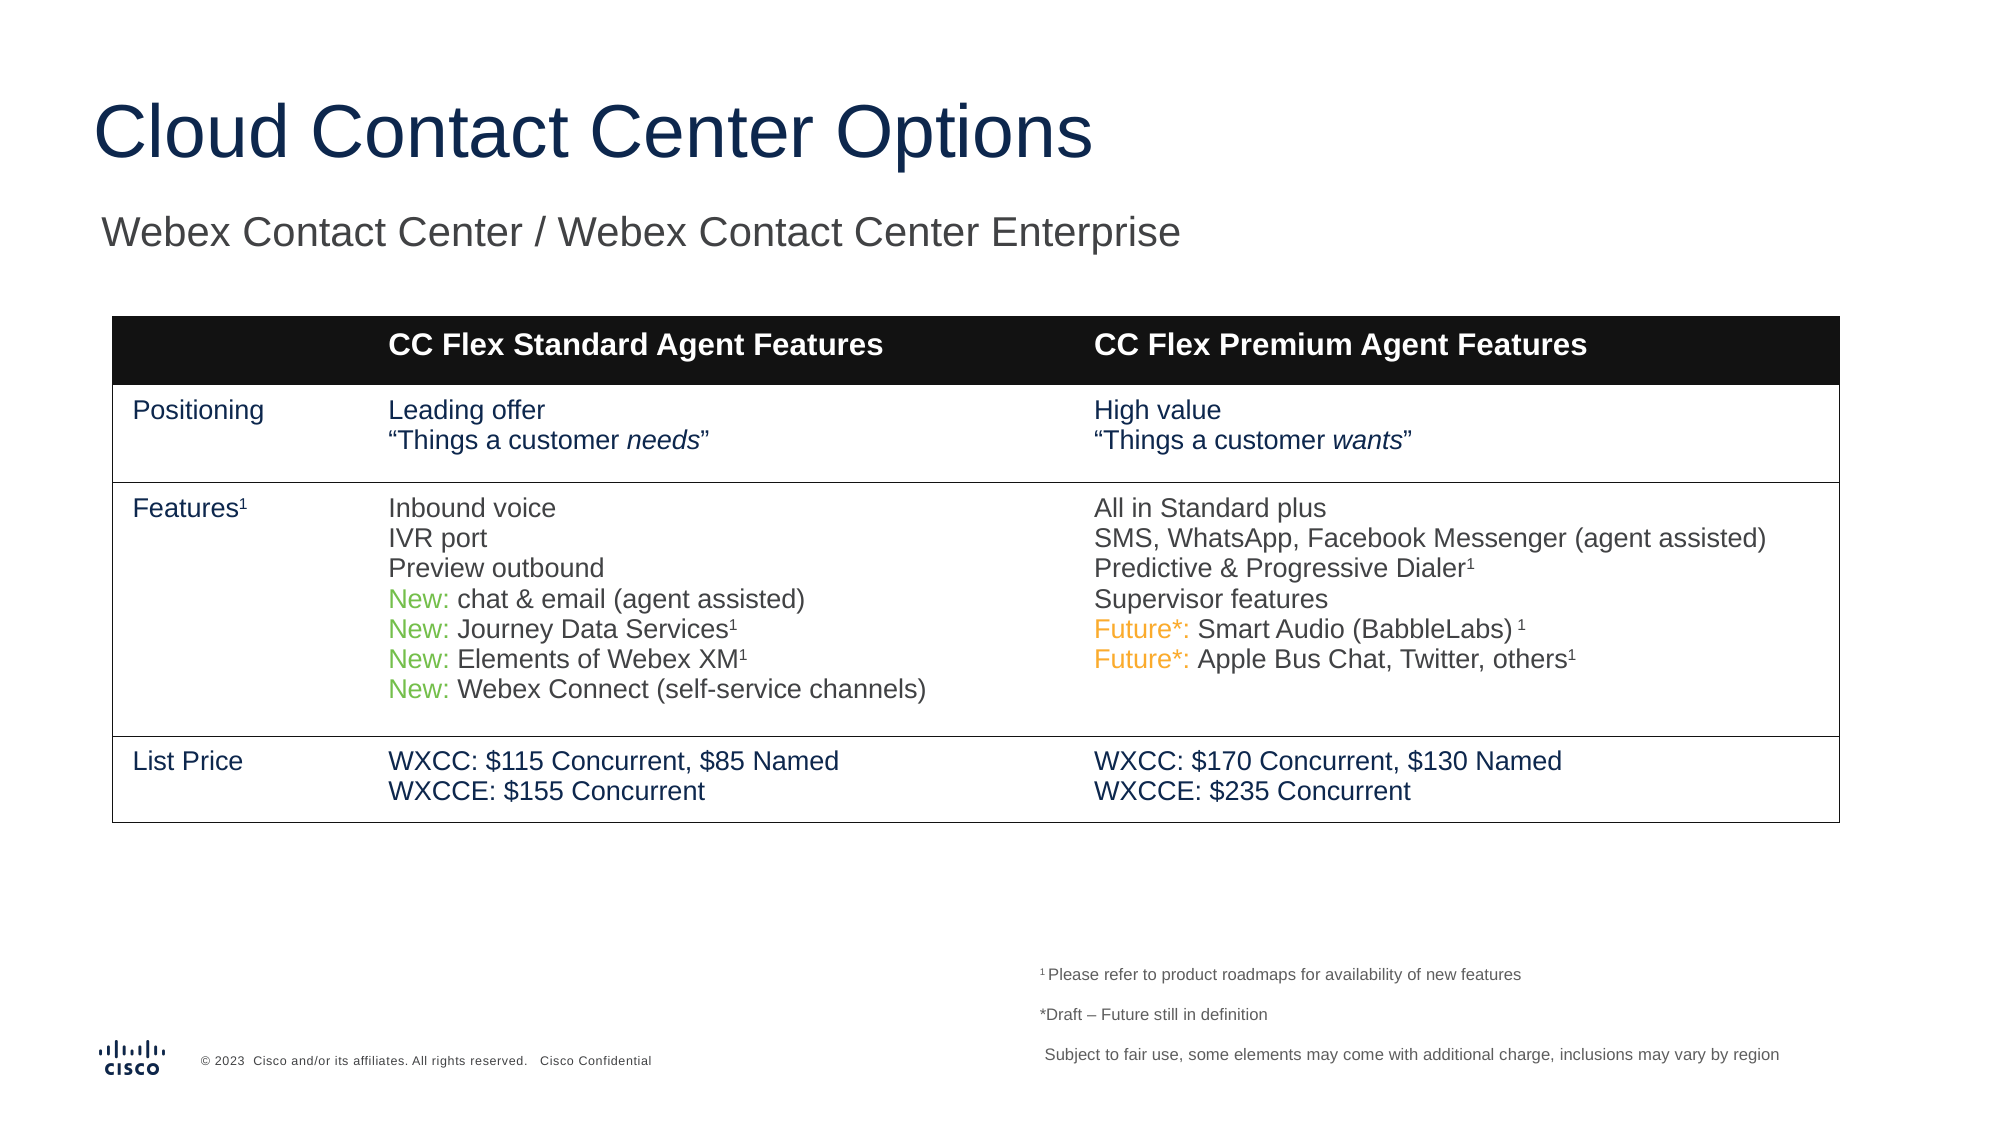

# Cloud Contact Center Options
Webex Contact Center / Webex Contact Center Enterprise
|  | CC Flex Standard Agent Features | CC Flex Premium Agent Features |
| --- | --- | --- |
| Positioning | Leading offer “Things a customer needs” | High value “Things a customer wants” |
| Features1 | Inbound voice IVR port Preview outbound New: chat & email (agent assisted) New: Journey Data Services1 New: Elements of Webex XM1 New: Webex Connect (self-service channels) | All in Standard plus SMS, WhatsApp, Facebook Messenger (agent assisted) Predictive & Progressive Dialer1 Supervisor features Future\*: Smart Audio (BabbleLabs) 1 Future\*: Apple Bus Chat, Twitter, others1 |
| List Price | WXCC: $115 Concurrent, $85 Named WXCCE: $155 Concurrent | WXCC: $170 Concurrent, $130 Named WXCCE: $235 Concurrent |
1 Please refer to product roadmaps for availability of new features
*Draft – Future still in definition

 Subject to fair use, some elements may come with additional charge, inclusions may vary by region